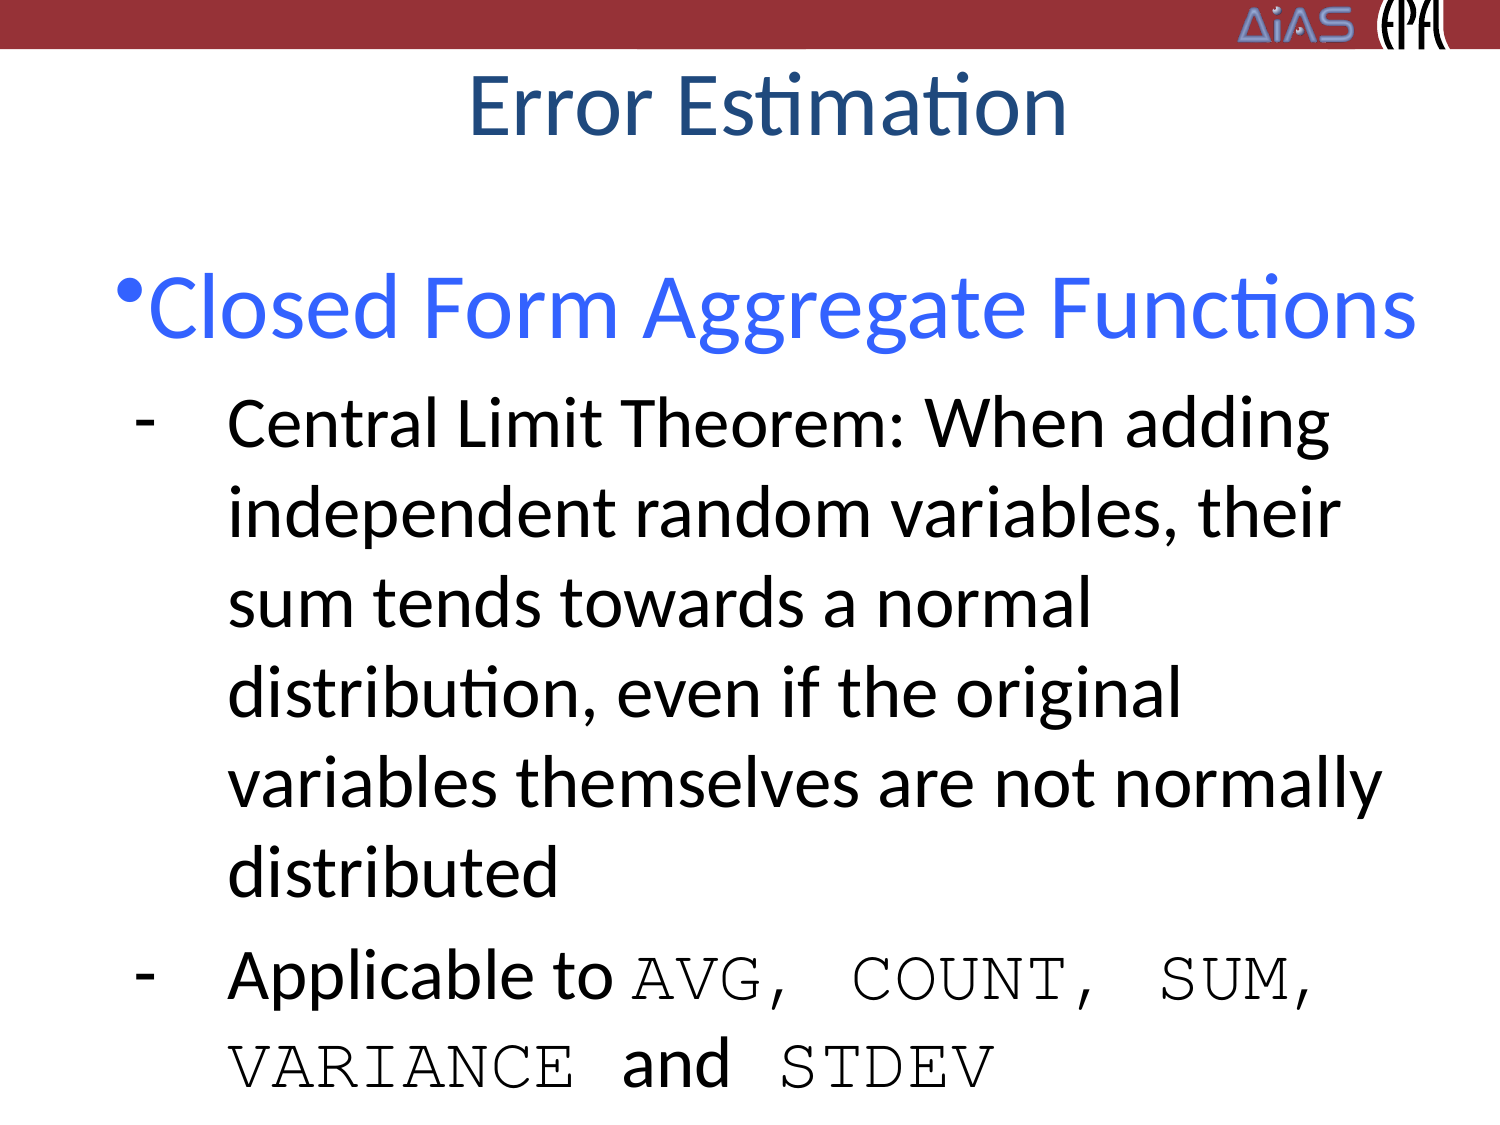

# Error Estimation
Closed Form Aggregate Functions
Central Limit Theorem: When adding independent random variables, their sum tends towards a normal distribution, even if the original variables themselves are not normally distributed
Applicable to AVG, COUNT, SUM, VARIANCE and STDEV